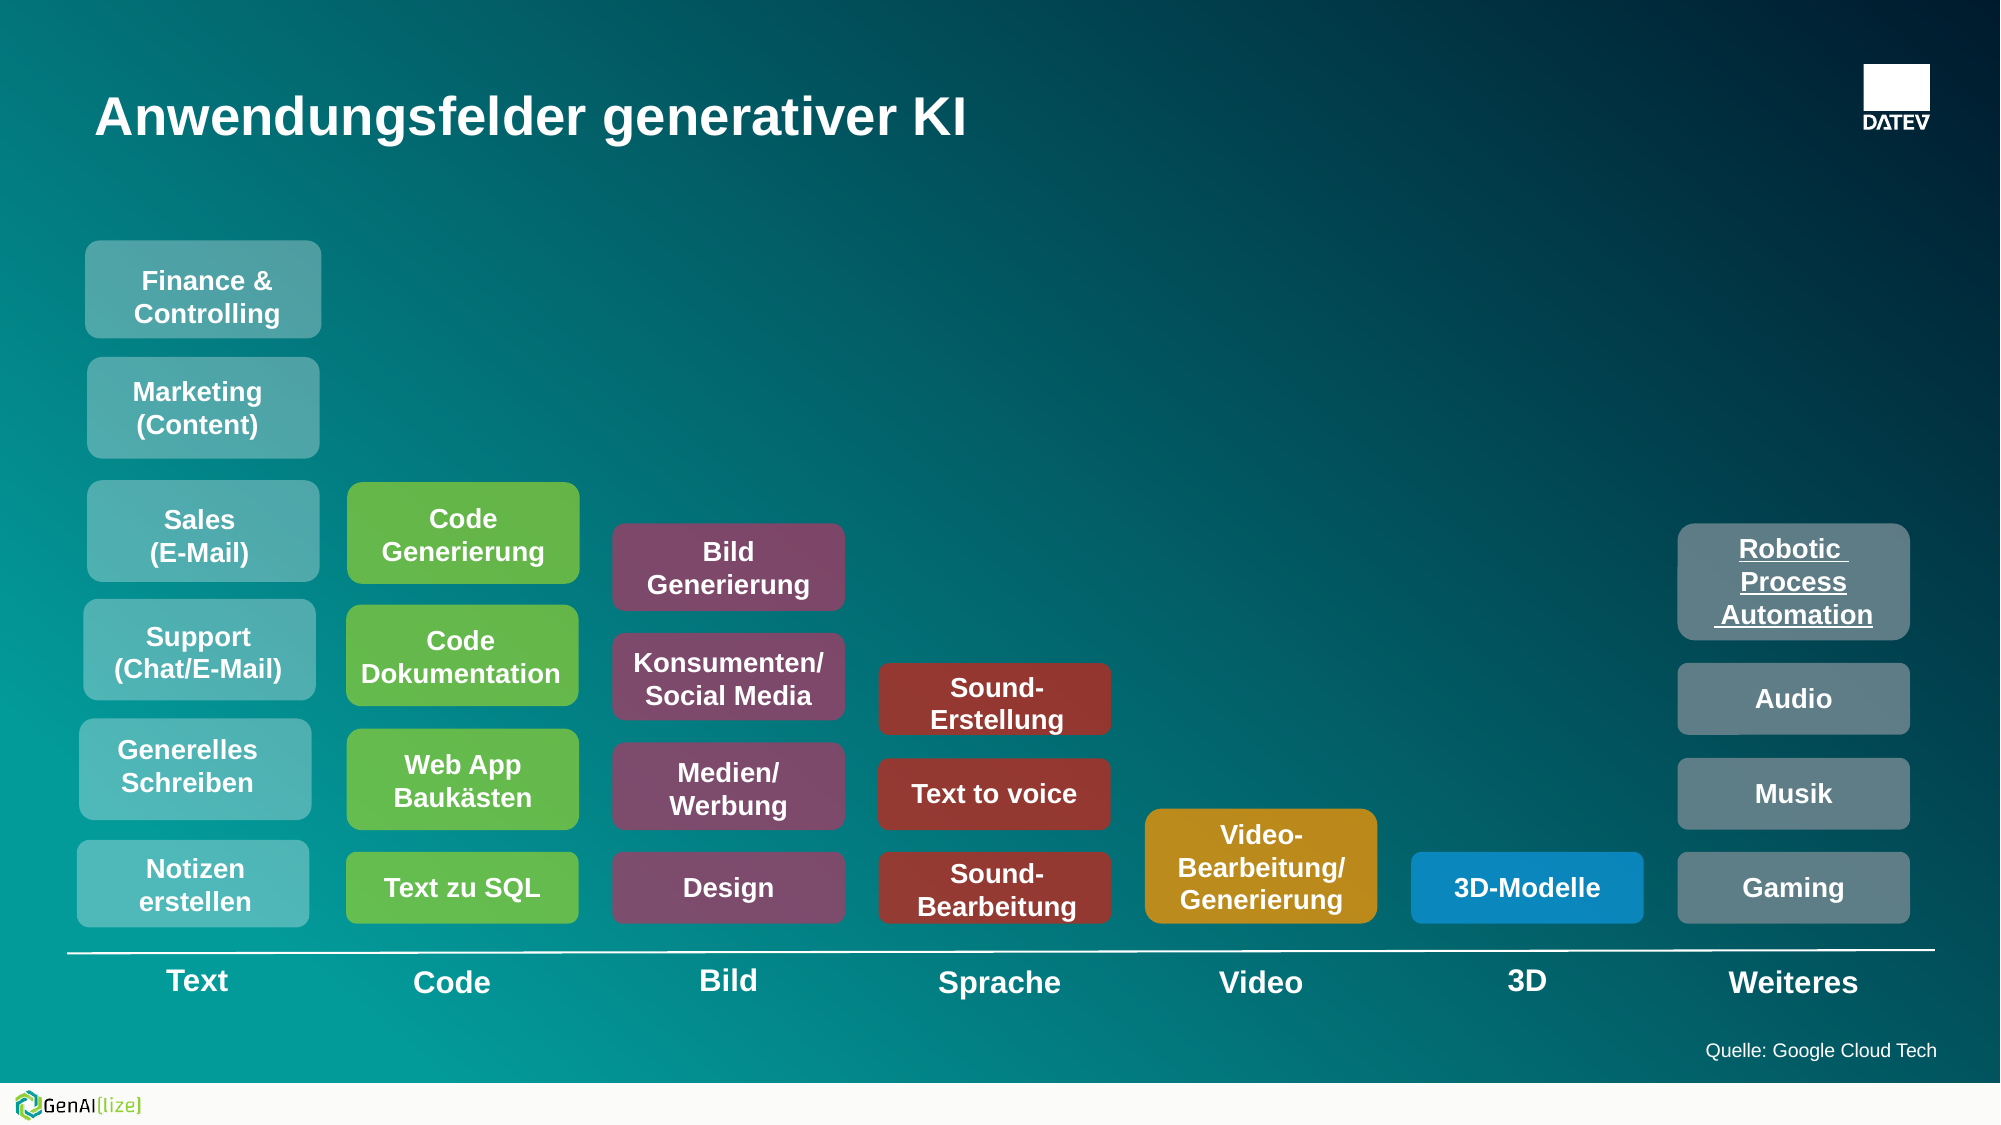

Anwendungsfelder generativer KI

Marketing
(Content)

Sales
(E-Mail)

Support
(Chat/E-Mail)

Generelles Schreiben

Notizen erstellen
Finance & Controlling

Code
Generierung
Robotic Process Automation

Bild Generierung

Code
Dokumentation

Konsumenten/ Social Media
Sound-Erstellung

Audio

Web App
Baukästen

Medien/ Werbung

Musik
Text to voice

Video-
Bearbeitung/
Generierung
Sound-Bearbeitung

Text zu SQL
Design
3D-Modelle
Gaming
3D
Text
Bild
Sprache
Video
Weiteres
Code
Quelle: Google Cloud Tech
17.11.2024
6